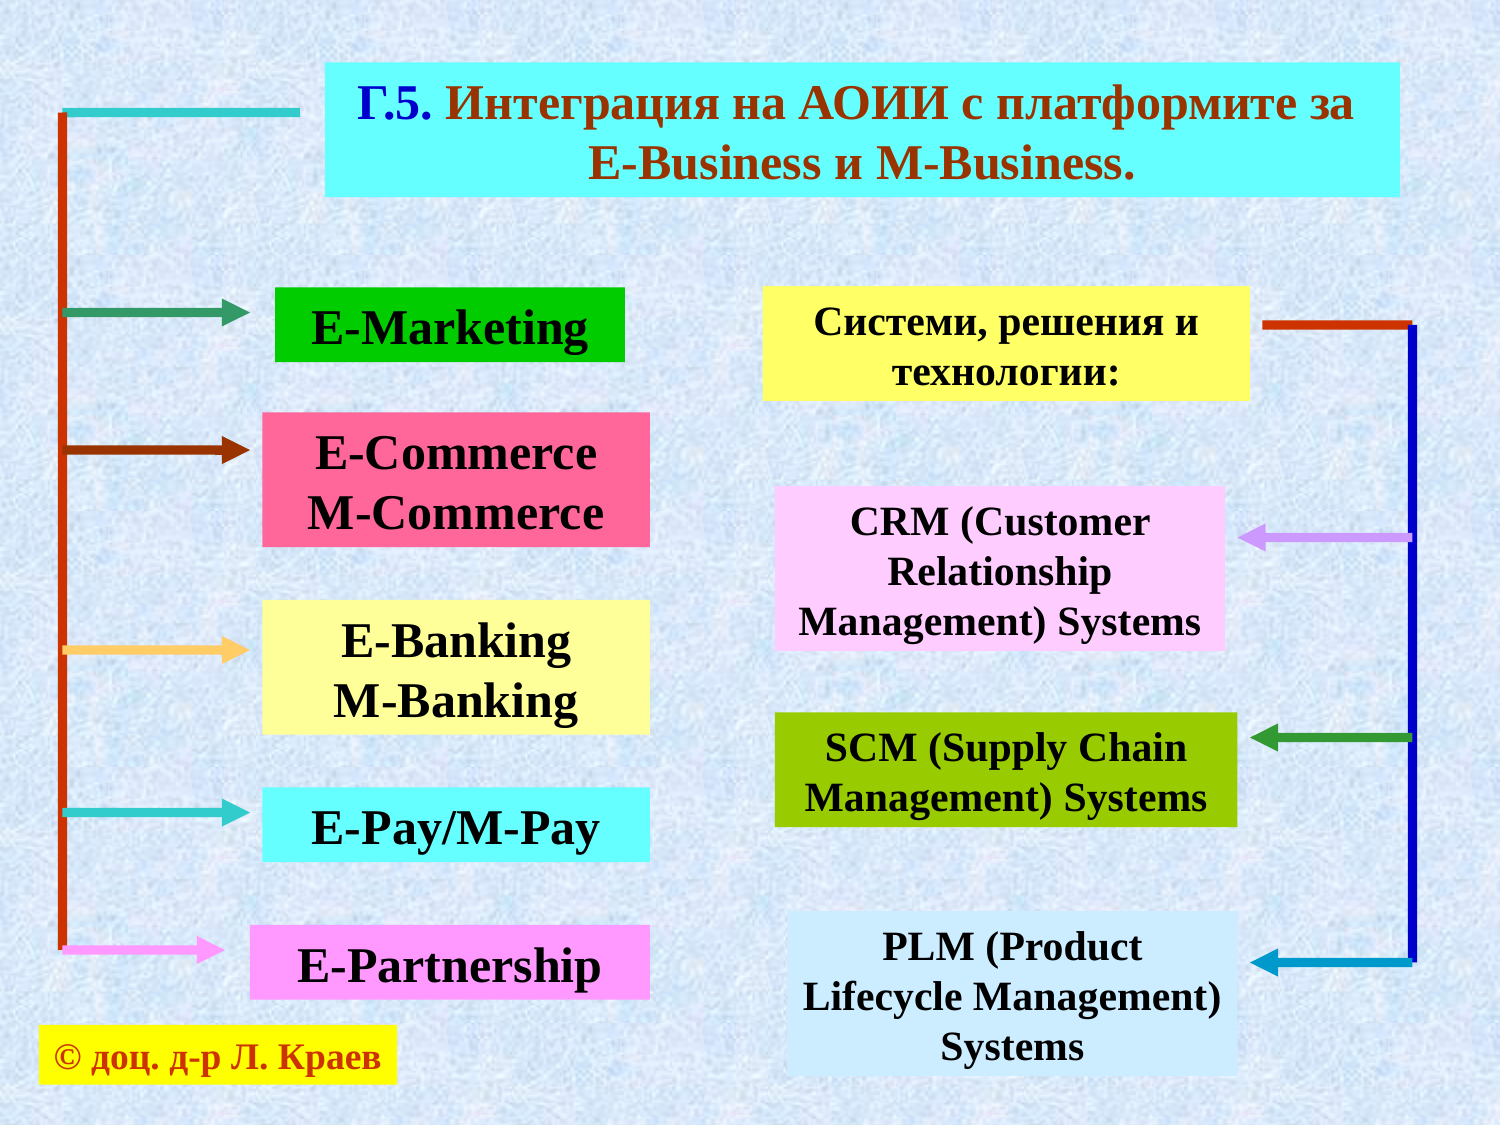

Г.5. Интеграция на АОИИ с платформите за
E-Business и M-Business.

Системи, решения и технологии:
E-Marketing

E-Commerce
M-Commerce

CRM (Customer Relationship Management) Systems

E-Banking
M-Banking

SCM (Supply Chain Management) Systems

E-Pay/M-Pay

PLM (Product Lifecycle Management) Systems
E-Partnership

© доц. д-р Л. Краев